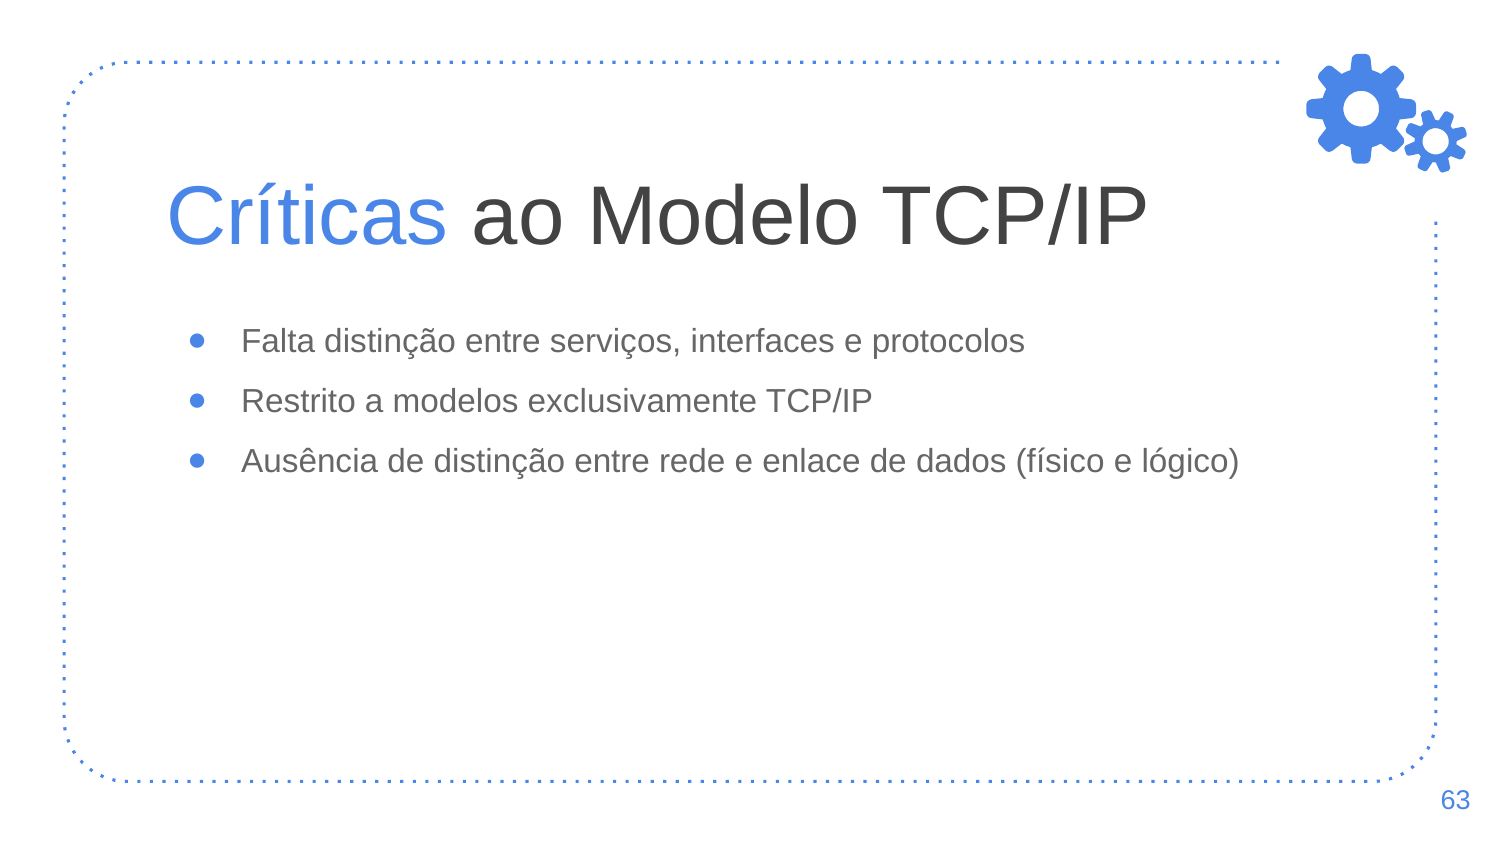

# Críticas ao Modelo TCP/IP
Falta distinção entre serviços, interfaces e protocolos
Restrito a modelos exclusivamente TCP/IP
Ausência de distinção entre rede e enlace de dados (físico e lógico)
63